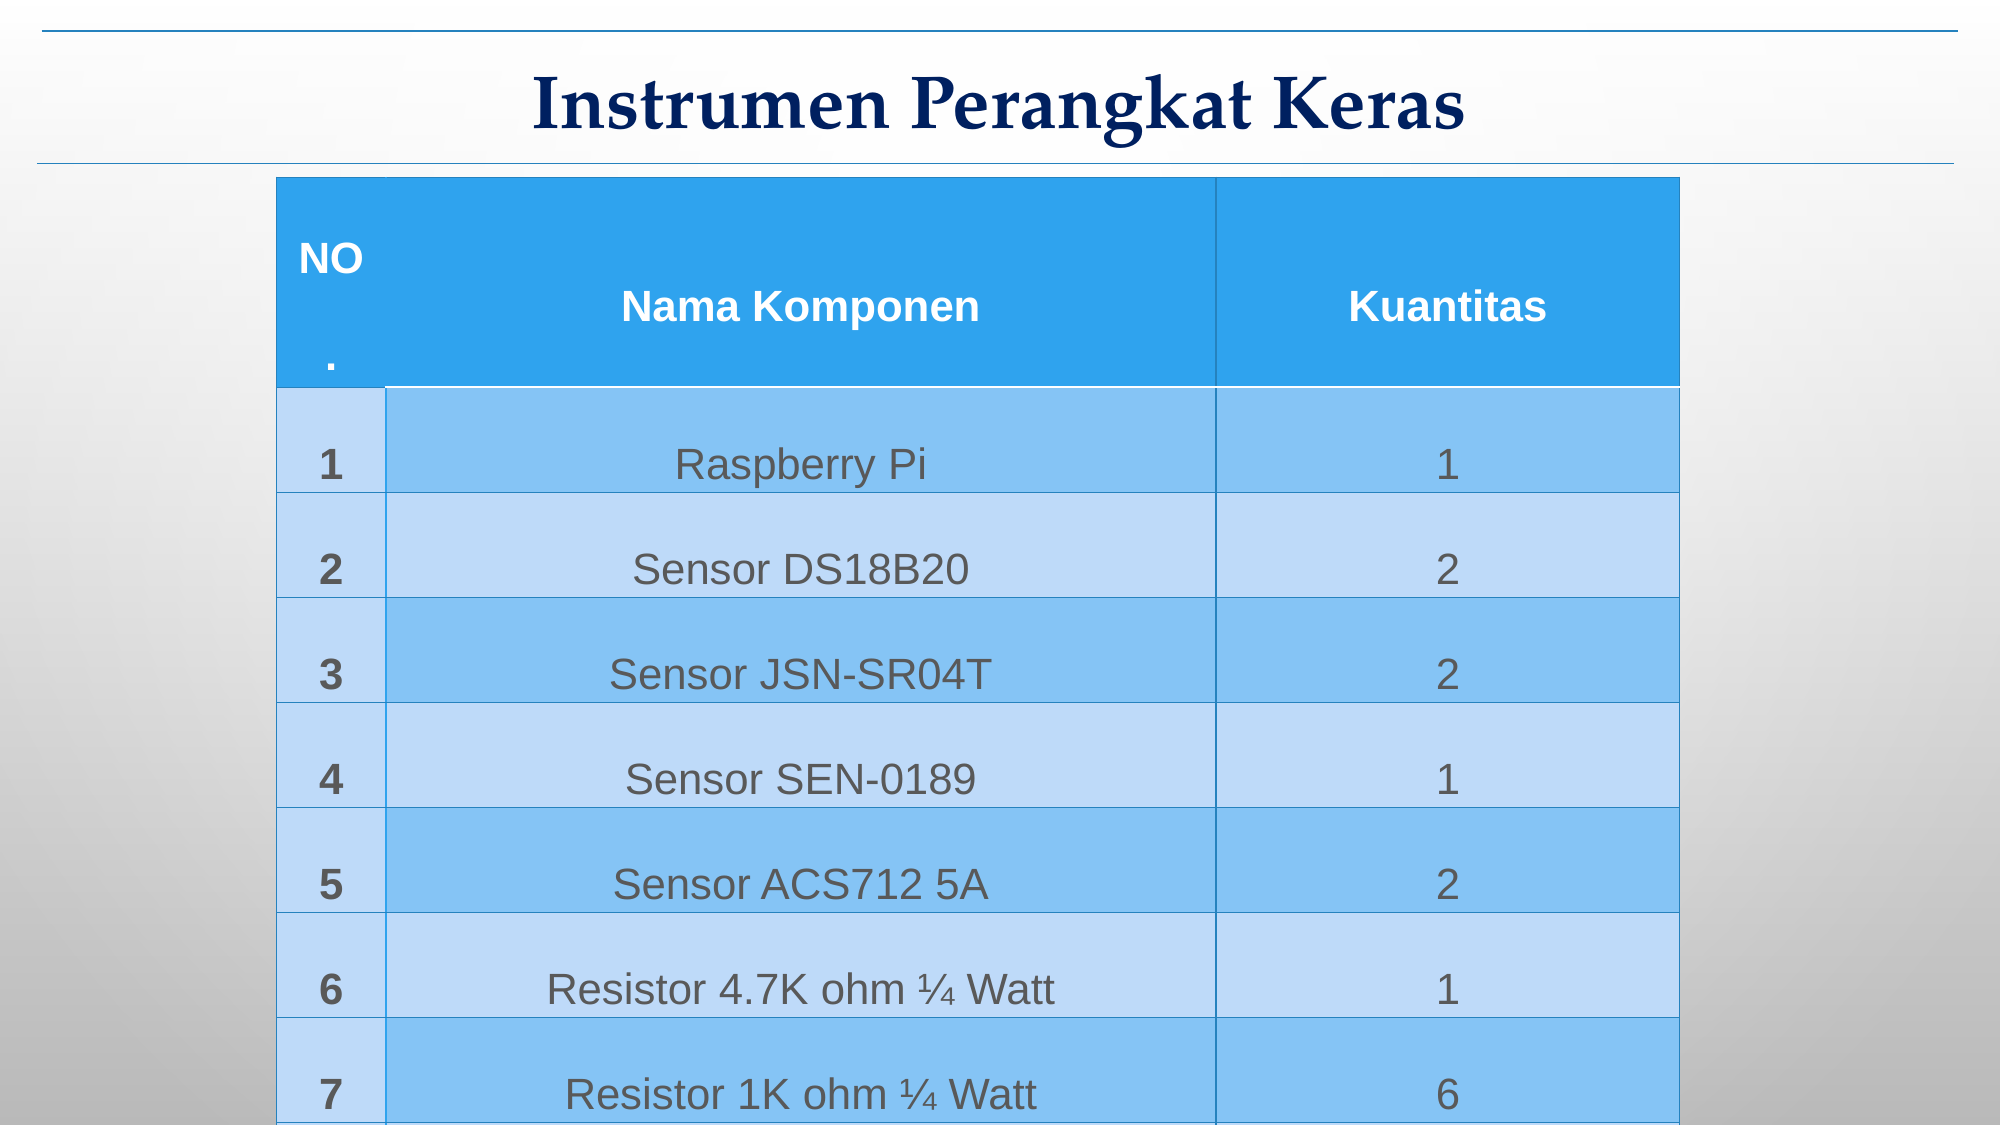

Instrumen Perangkat Keras
| NO. | Nama Komponen | Kuantitas |
| --- | --- | --- |
| 1 | Raspberry Pi | 1 |
| 2 | Sensor DS18B20 | 2 |
| 3 | Sensor JSN-SR04T | 2 |
| 4 | Sensor SEN-0189 | 1 |
| 5 | Sensor ACS712 5A | 2 |
| 6 | Resistor 4.7K ohm ¼ Watt | 1 |
| 7 | Resistor 1K ohm ¼ Watt | 6 |
| 8 | Impura Board | 3 x 1m2 |